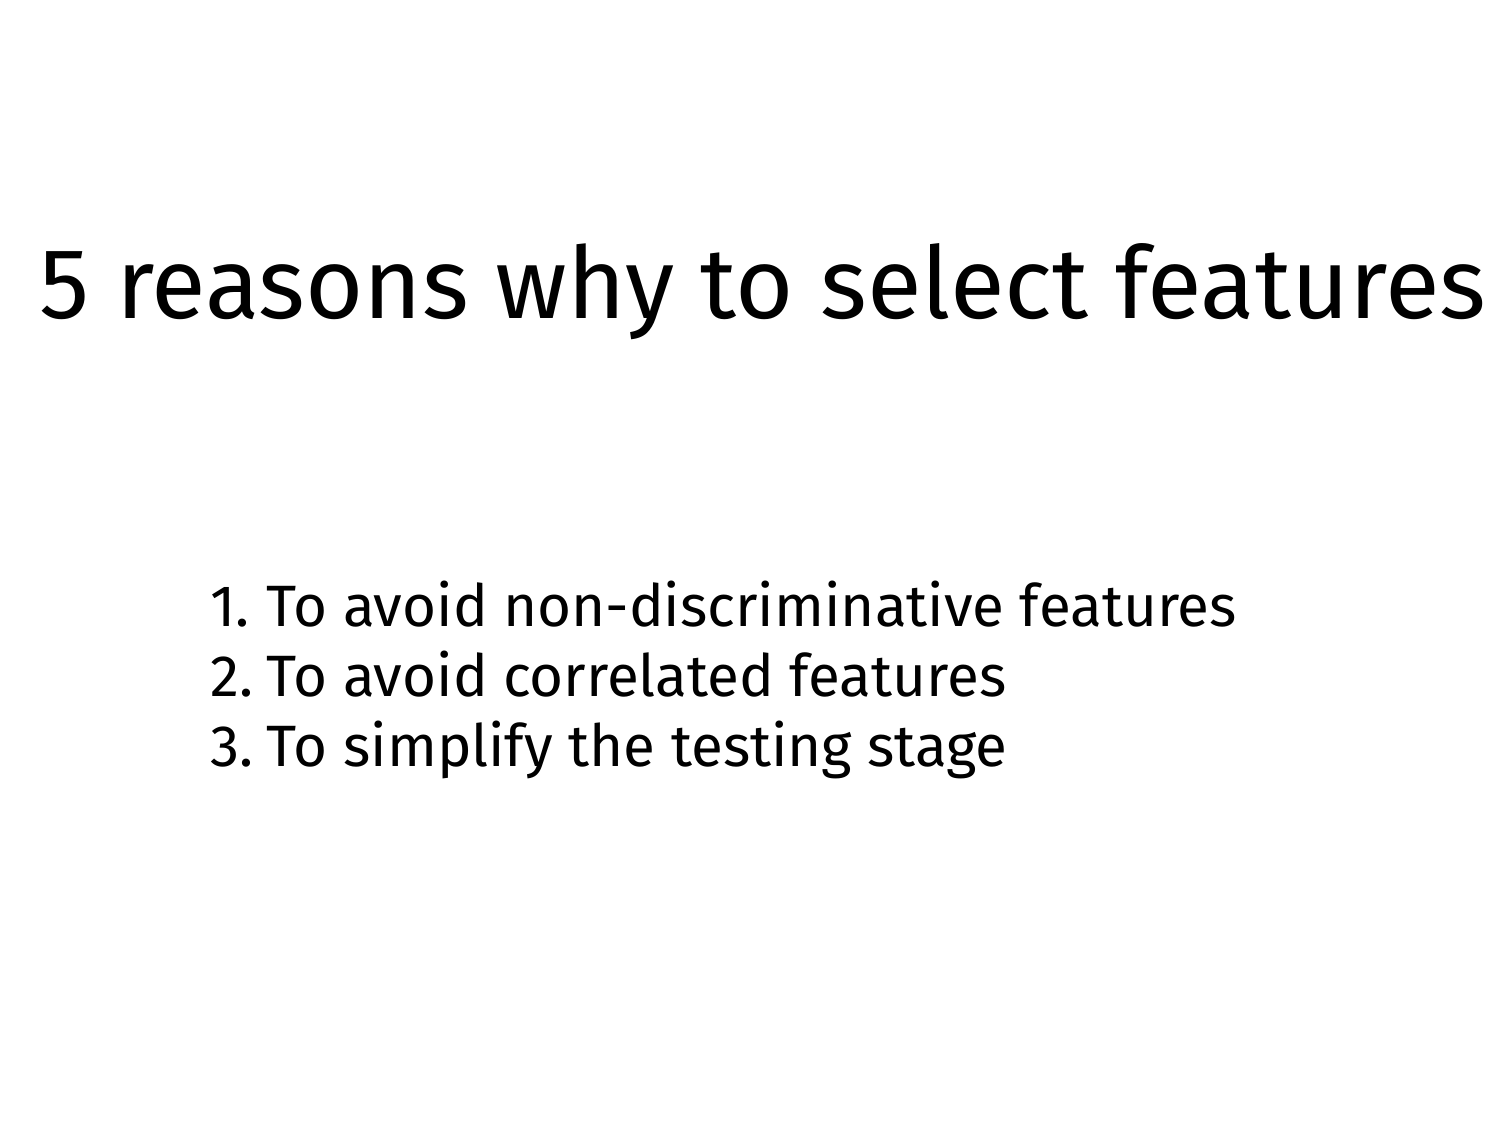

5 reasons why to select features
To avoid non-discriminative features
To avoid correlated features
To simplify the testing stage